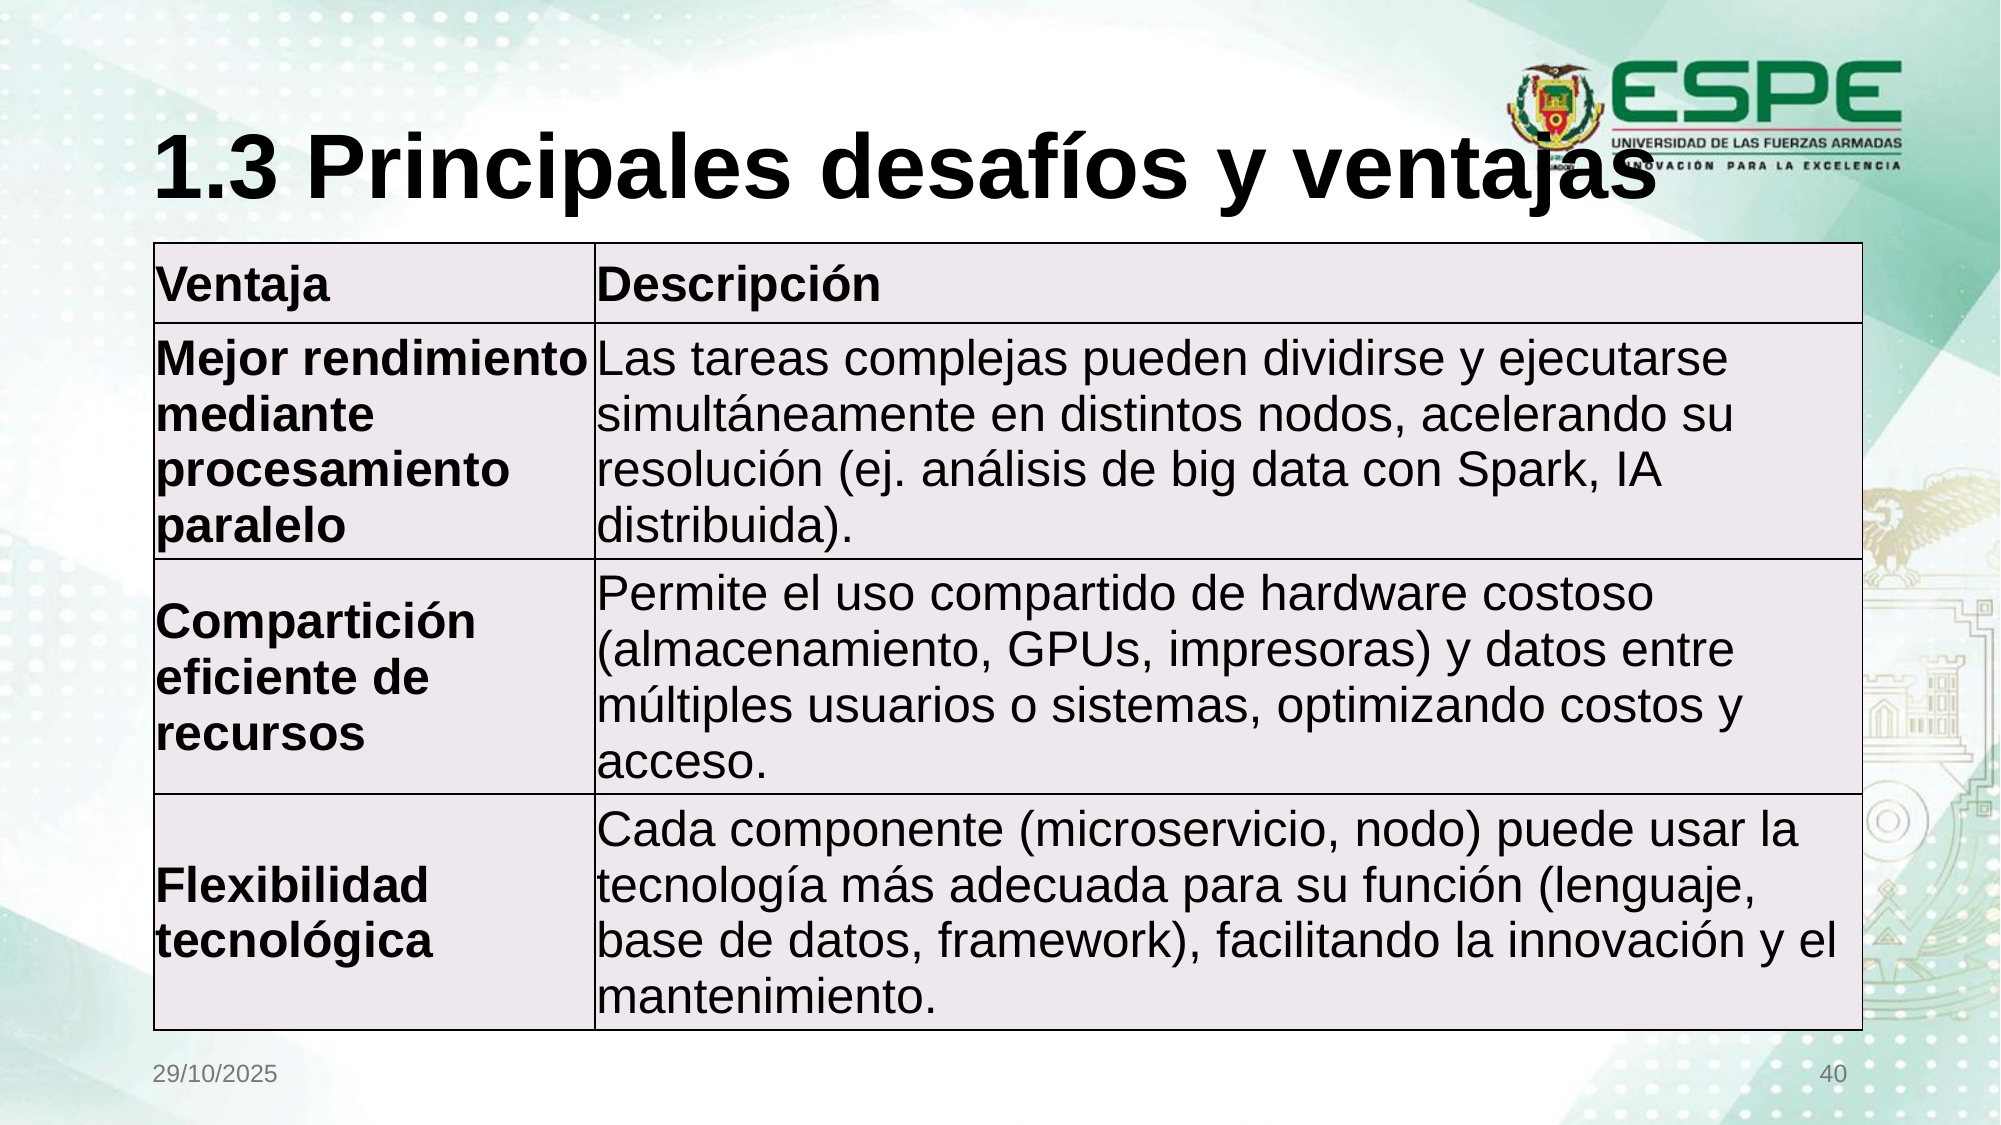

# 1.3 Principales desafíos y ventajas
| Ventaja | Descripción |
| --- | --- |
| Mejor rendimiento mediante procesamiento paralelo | Las tareas complejas pueden dividirse y ejecutarse simultáneamente en distintos nodos, acelerando su resolución (ej. análisis de big data con Spark, IA distribuida). |
| Compartición eficiente de recursos | Permite el uso compartido de hardware costoso (almacenamiento, GPUs, impresoras) y datos entre múltiples usuarios o sistemas, optimizando costos y acceso. |
| Flexibilidad tecnológica | Cada componente (microservicio, nodo) puede usar la tecnología más adecuada para su función (lenguaje, base de datos, framework), facilitando la innovación y el mantenimiento. |
29/10/2025
40